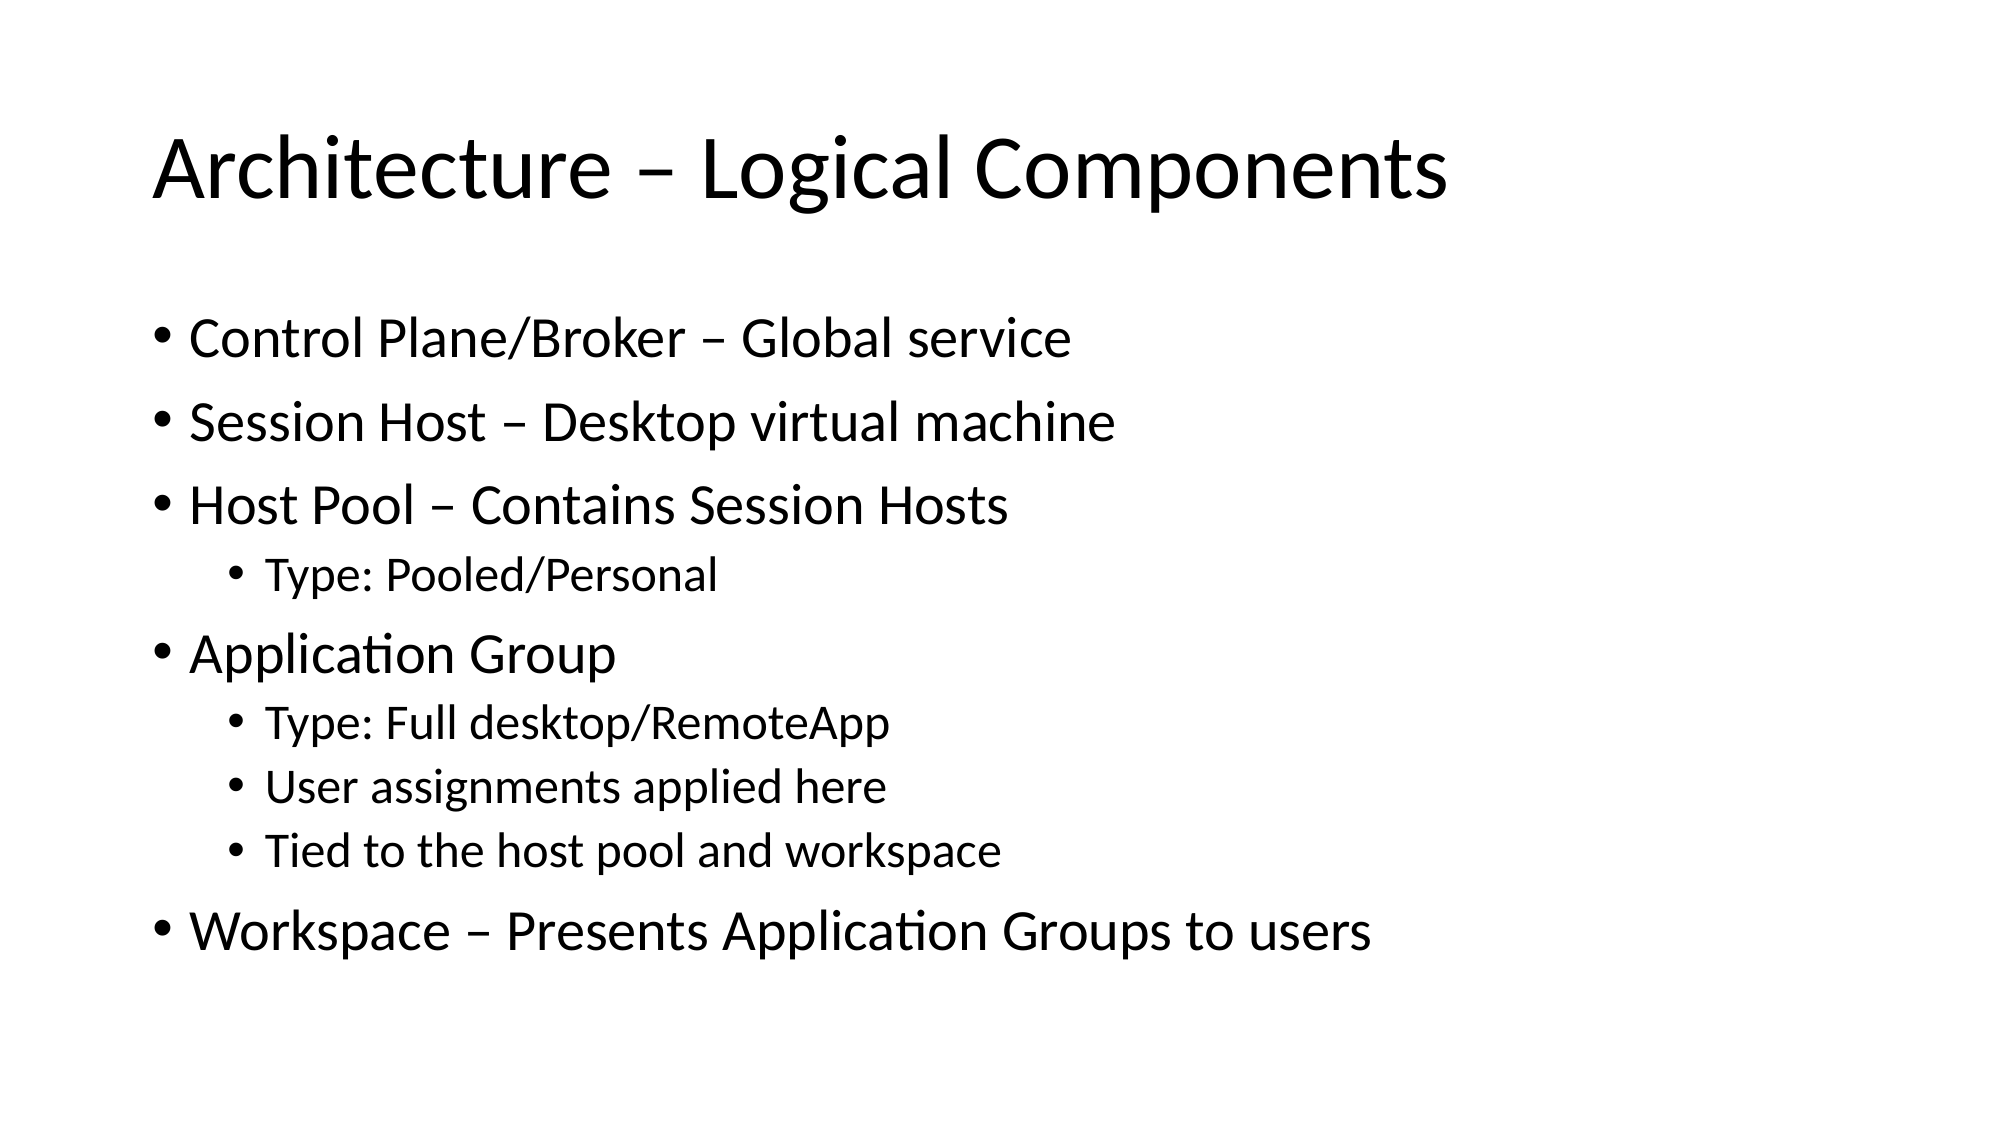

# Architecture – Logical Components
Control Plane/Broker – Global service
Session Host – Desktop virtual machine
Host Pool – Contains Session Hosts
Type: Pooled/Personal
Application Group
Type: Full desktop/RemoteApp
User assignments applied here
Tied to the host pool and workspace
Workspace – Presents Application Groups to users